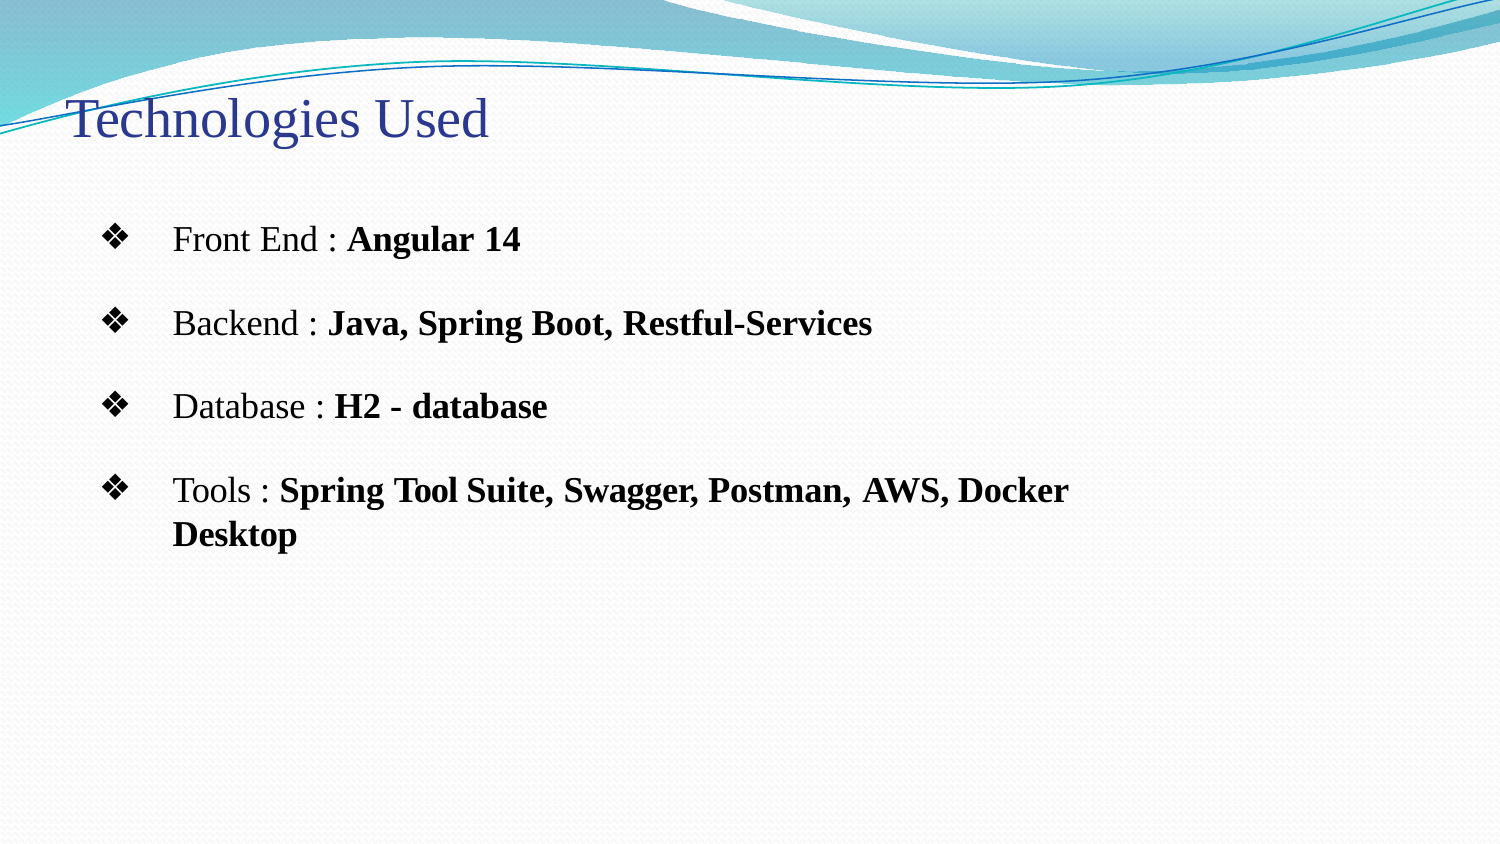

# Technologies Used
Front End : Angular 14

Backend : Java, Spring Boot, Restful-Services

Database : H2 - database

Tools : Spring Tool Suite, Swagger, Postman, AWS, Docker Desktop